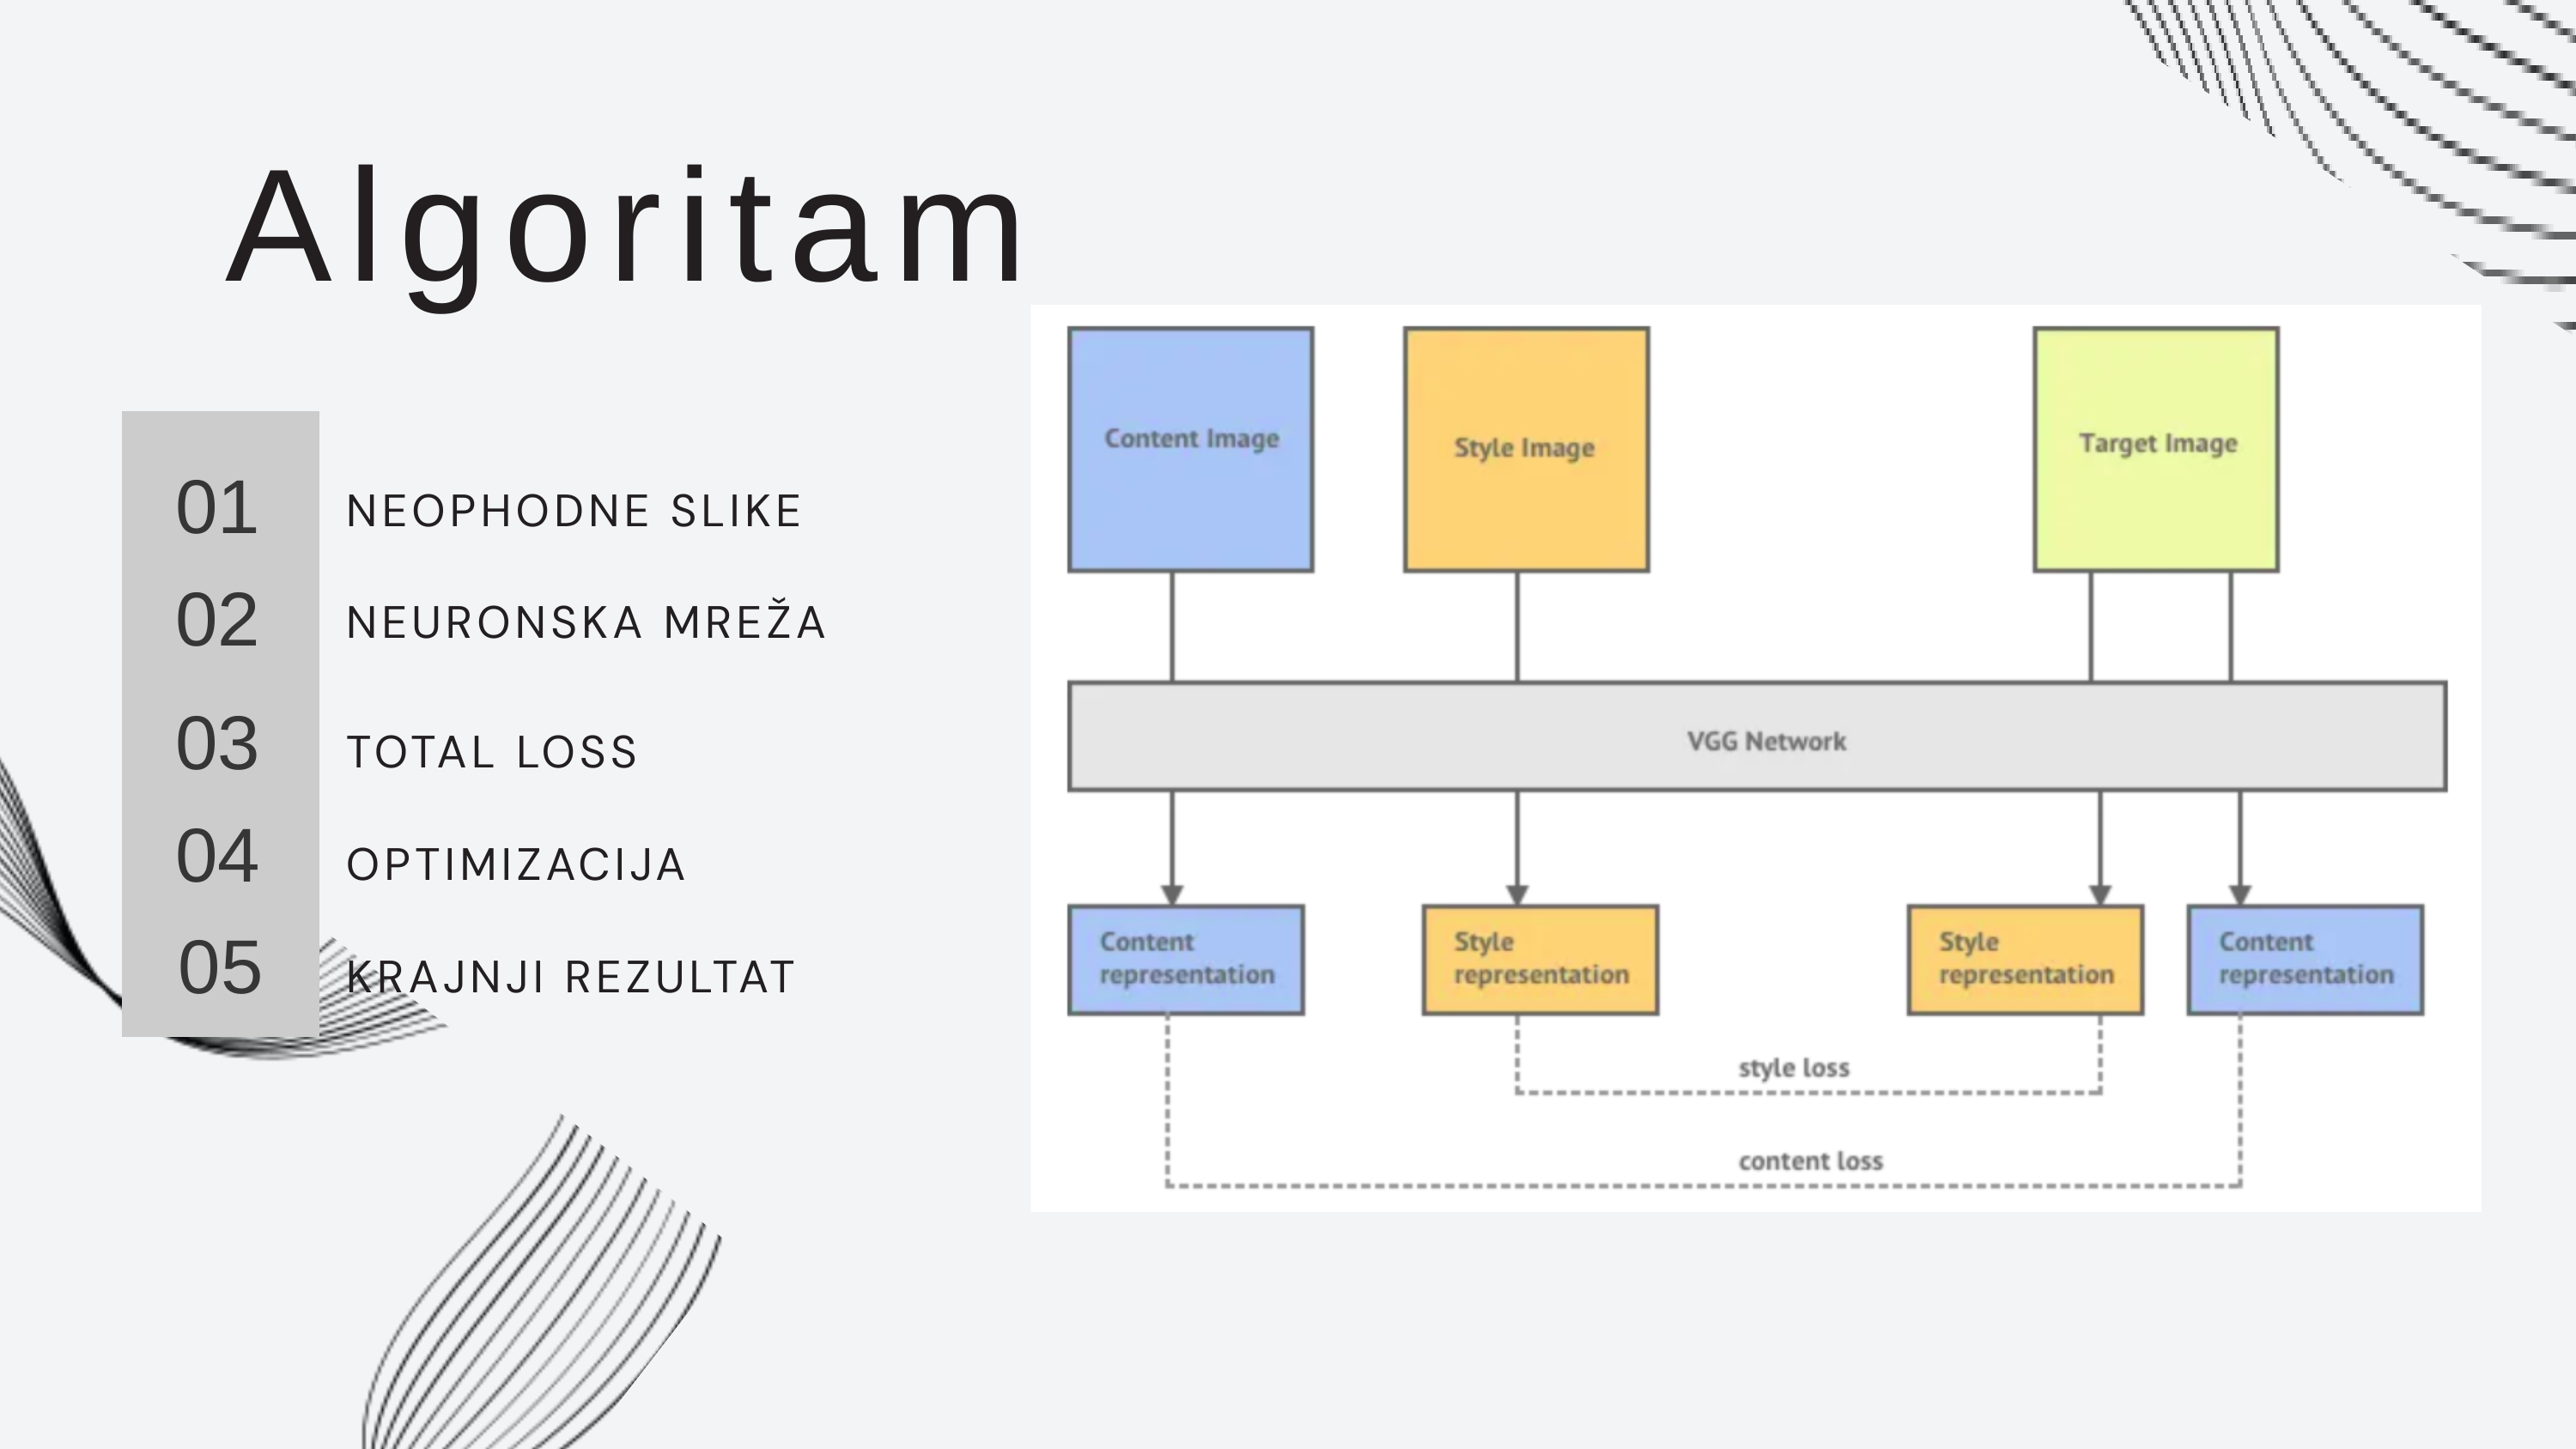

Algoritam

01
NEOPHODNE SLIKE
02
NEURONSKA MREŽA
03
TOTAL LOSS
04
OPTIMIZACIJA
05
KRAJNJI REZULTAT